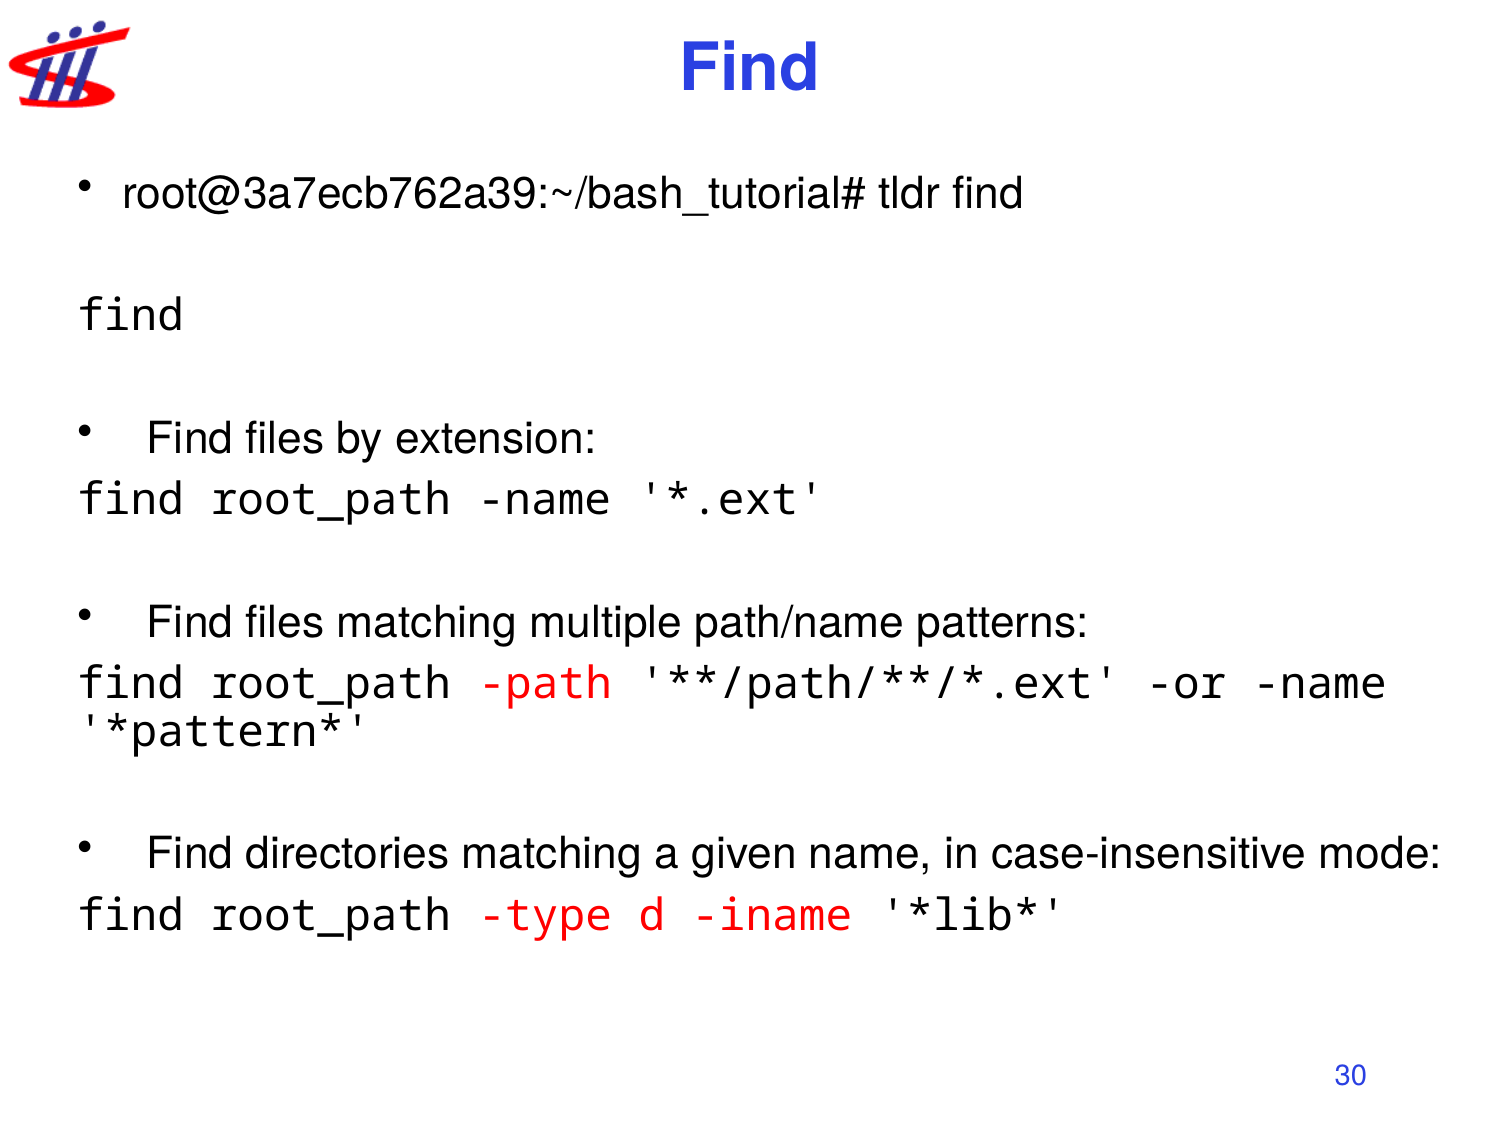

# Find
root@3a7ecb762a39:~/bash_tutorial# tldr find

find

  Find files by extension:
find root_path -name '*.ext'

  Find files matching multiple path/name patterns:
find root_path -path '**/path/**/*.ext' -or -name '*pattern*'

  Find directories matching a given name, in case-insensitive mode:
find root_path -type d -iname '*lib*'